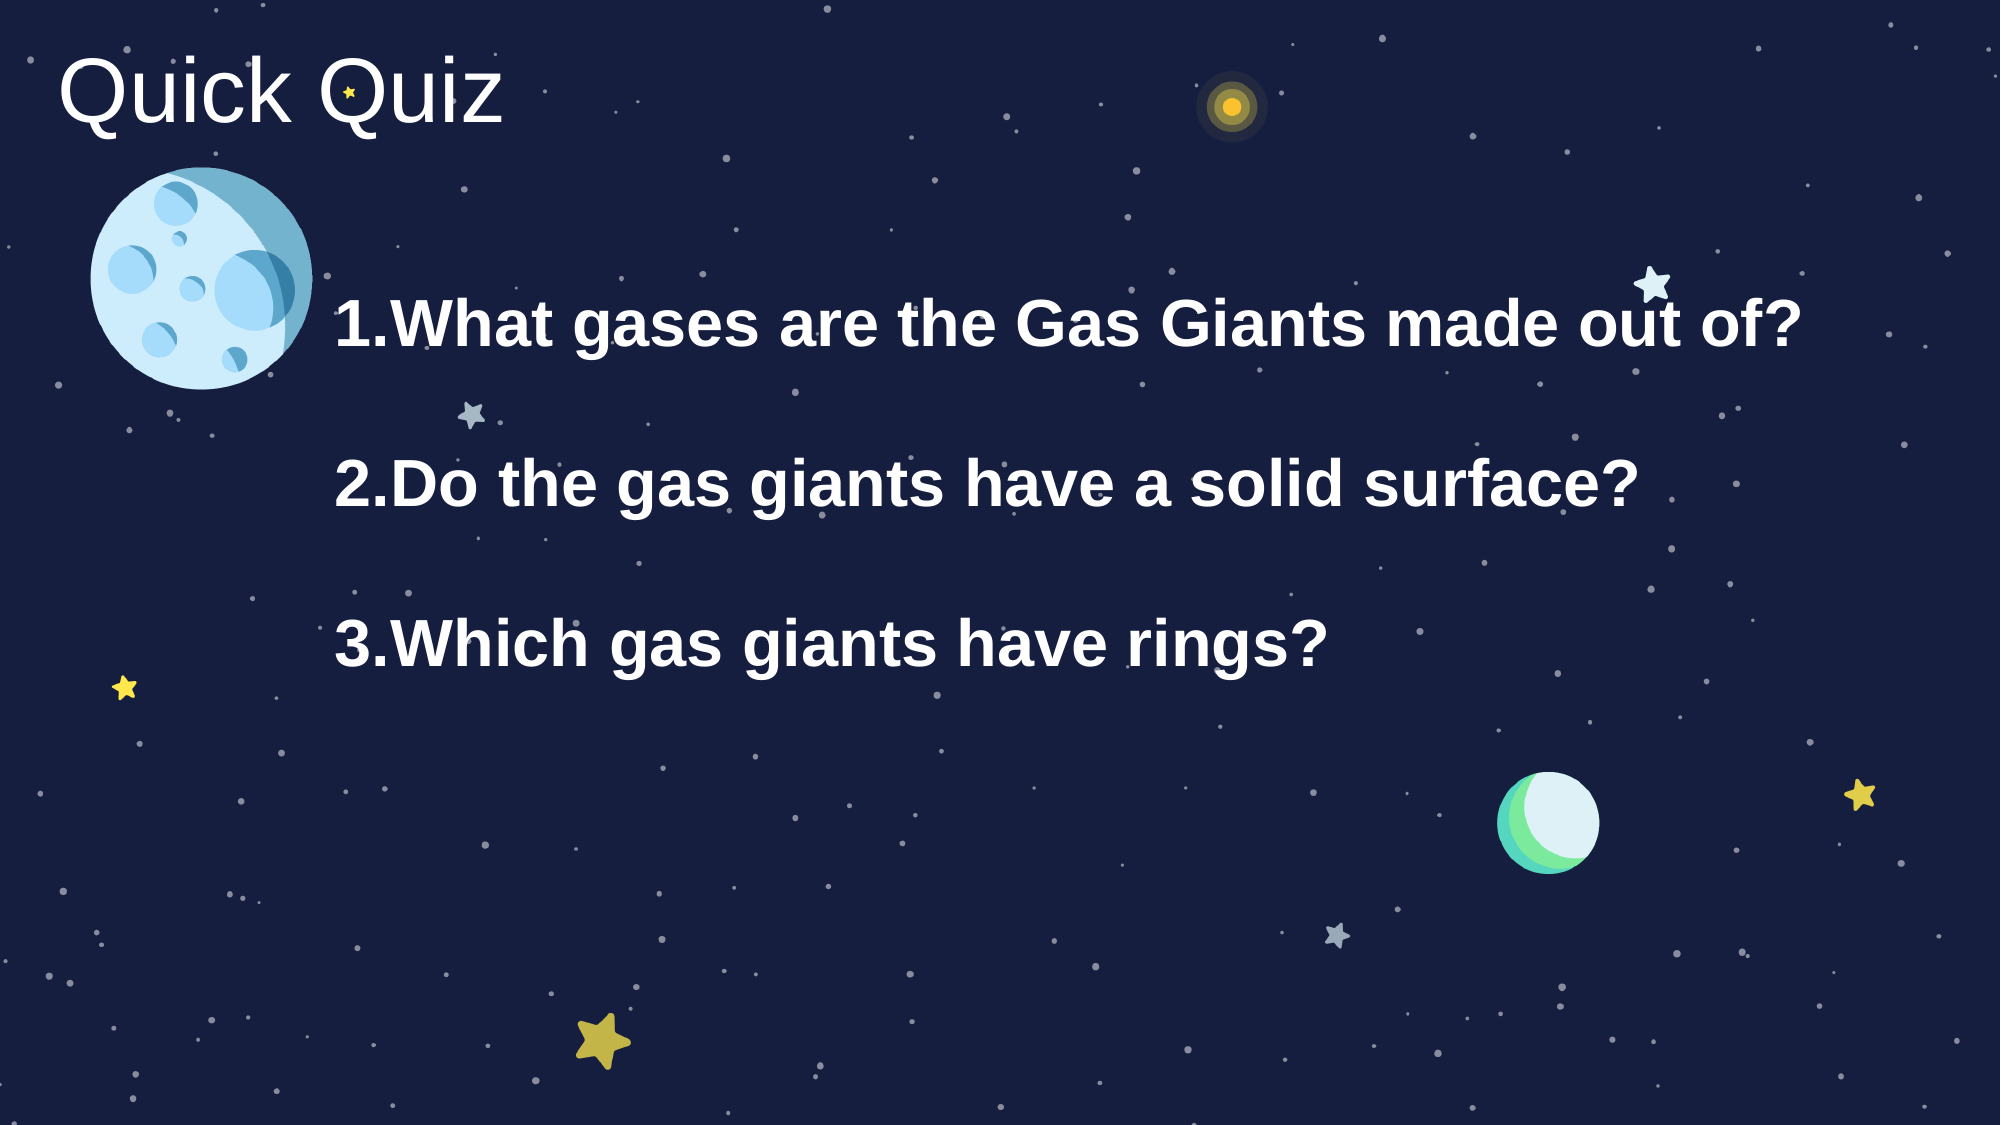

Quick Quiz
What gases are the Gas Giants made out of?

Do the gas giants have a solid surface?

Which gas giants have rings?